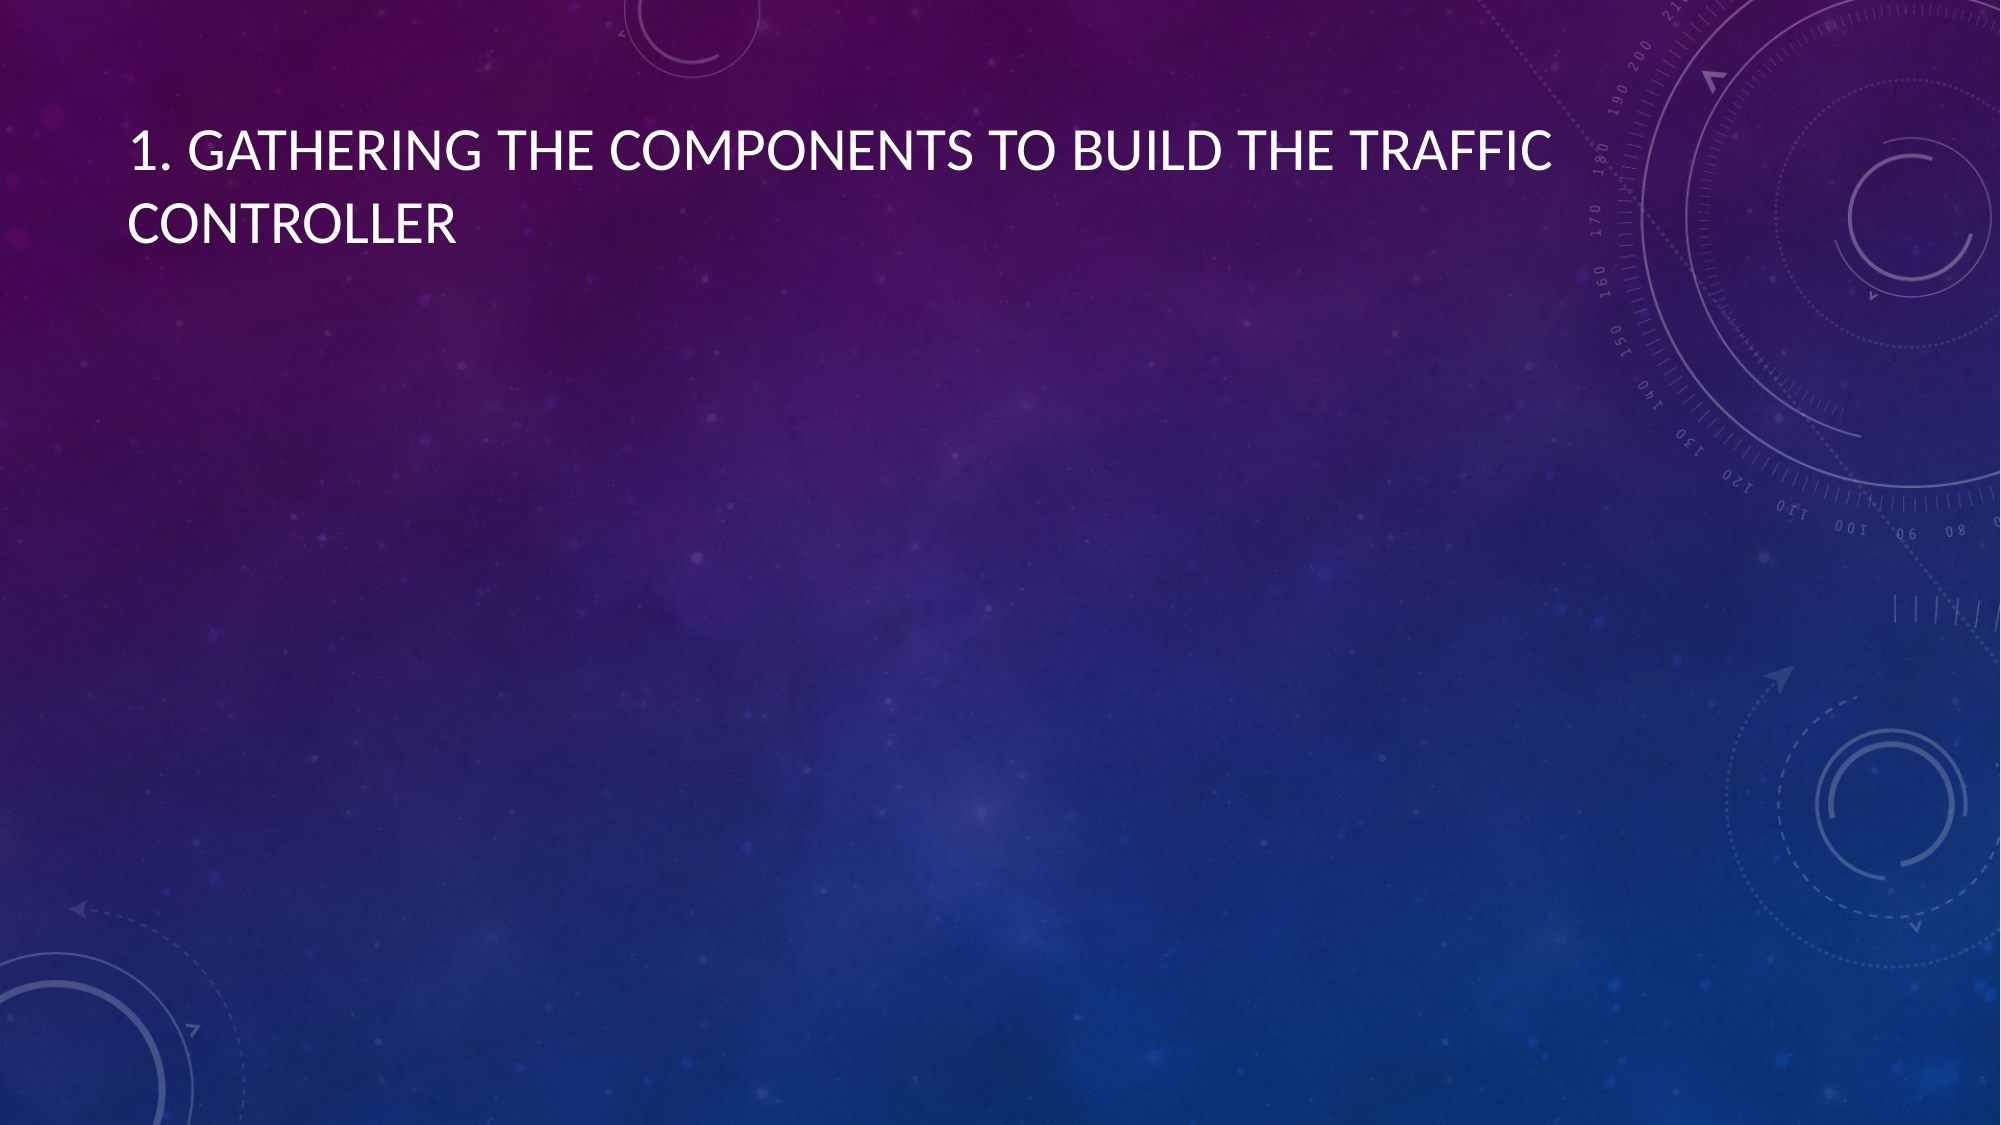

# 1. Gathering the components to build the traffic controller